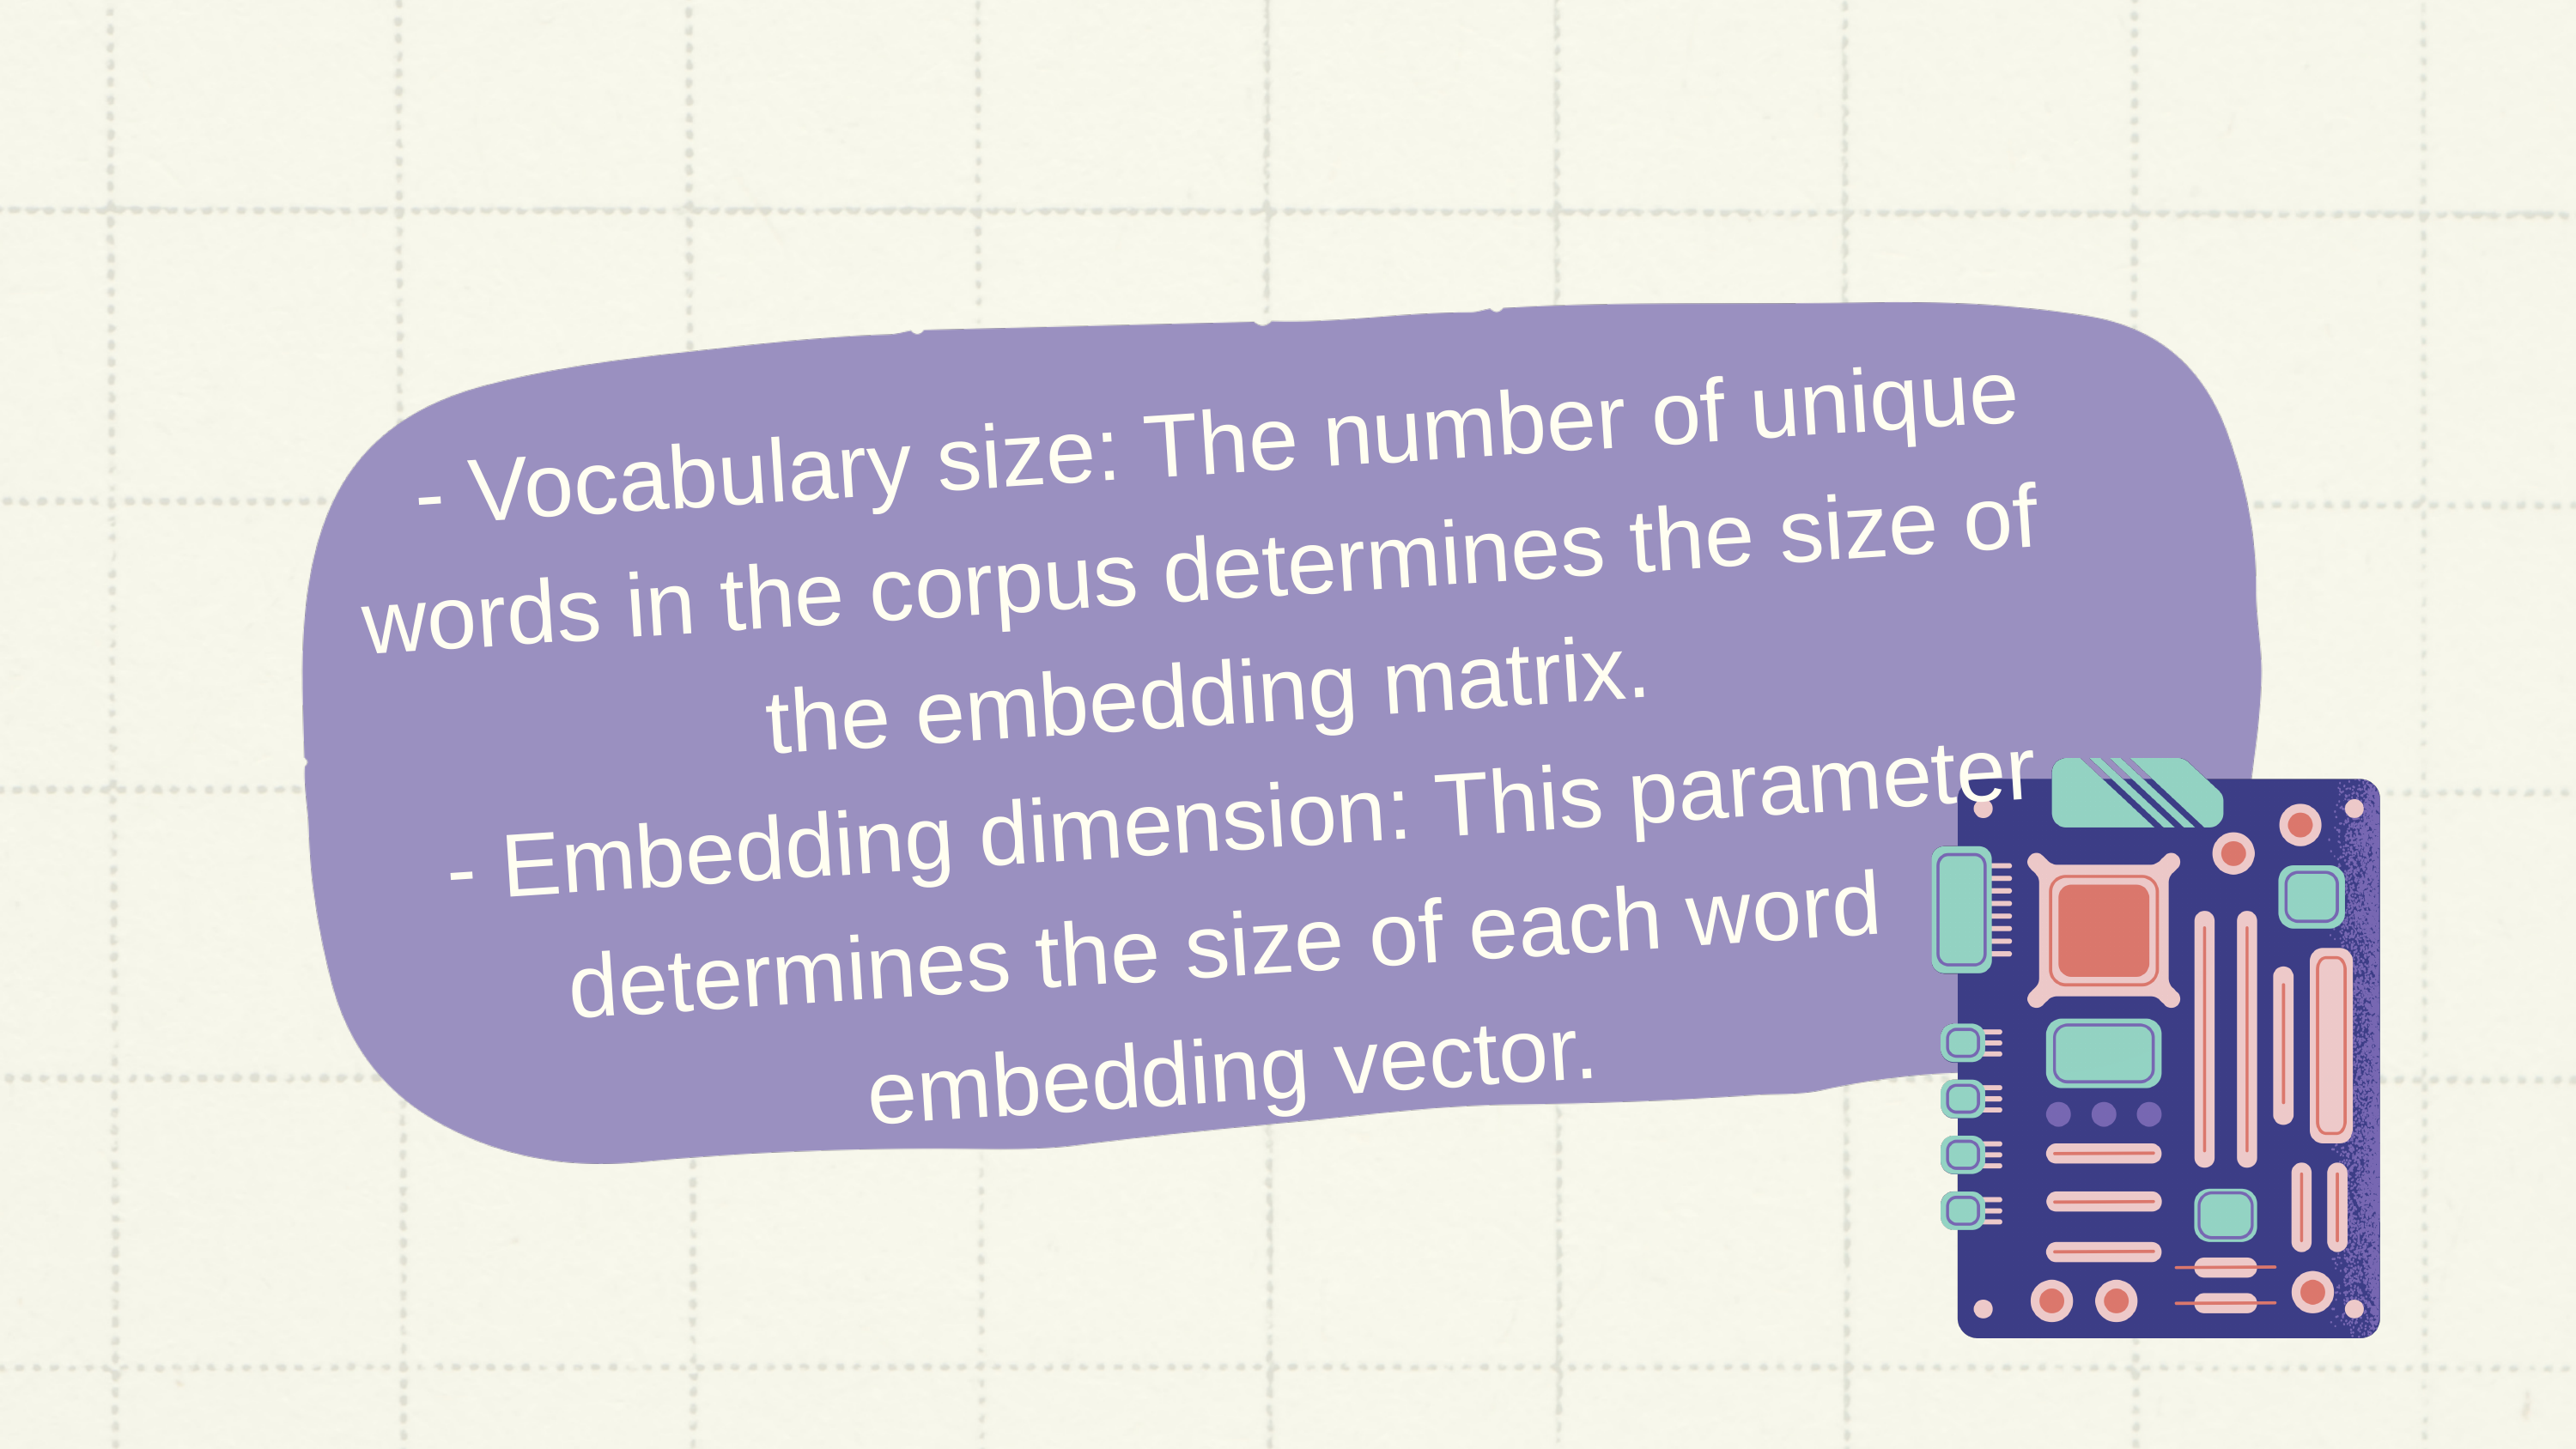

- Vocabulary size: The number of unique words in the corpus determines the size of the embedding matrix.
  - Embedding dimension: This parameter determines the size of each word embedding vector.